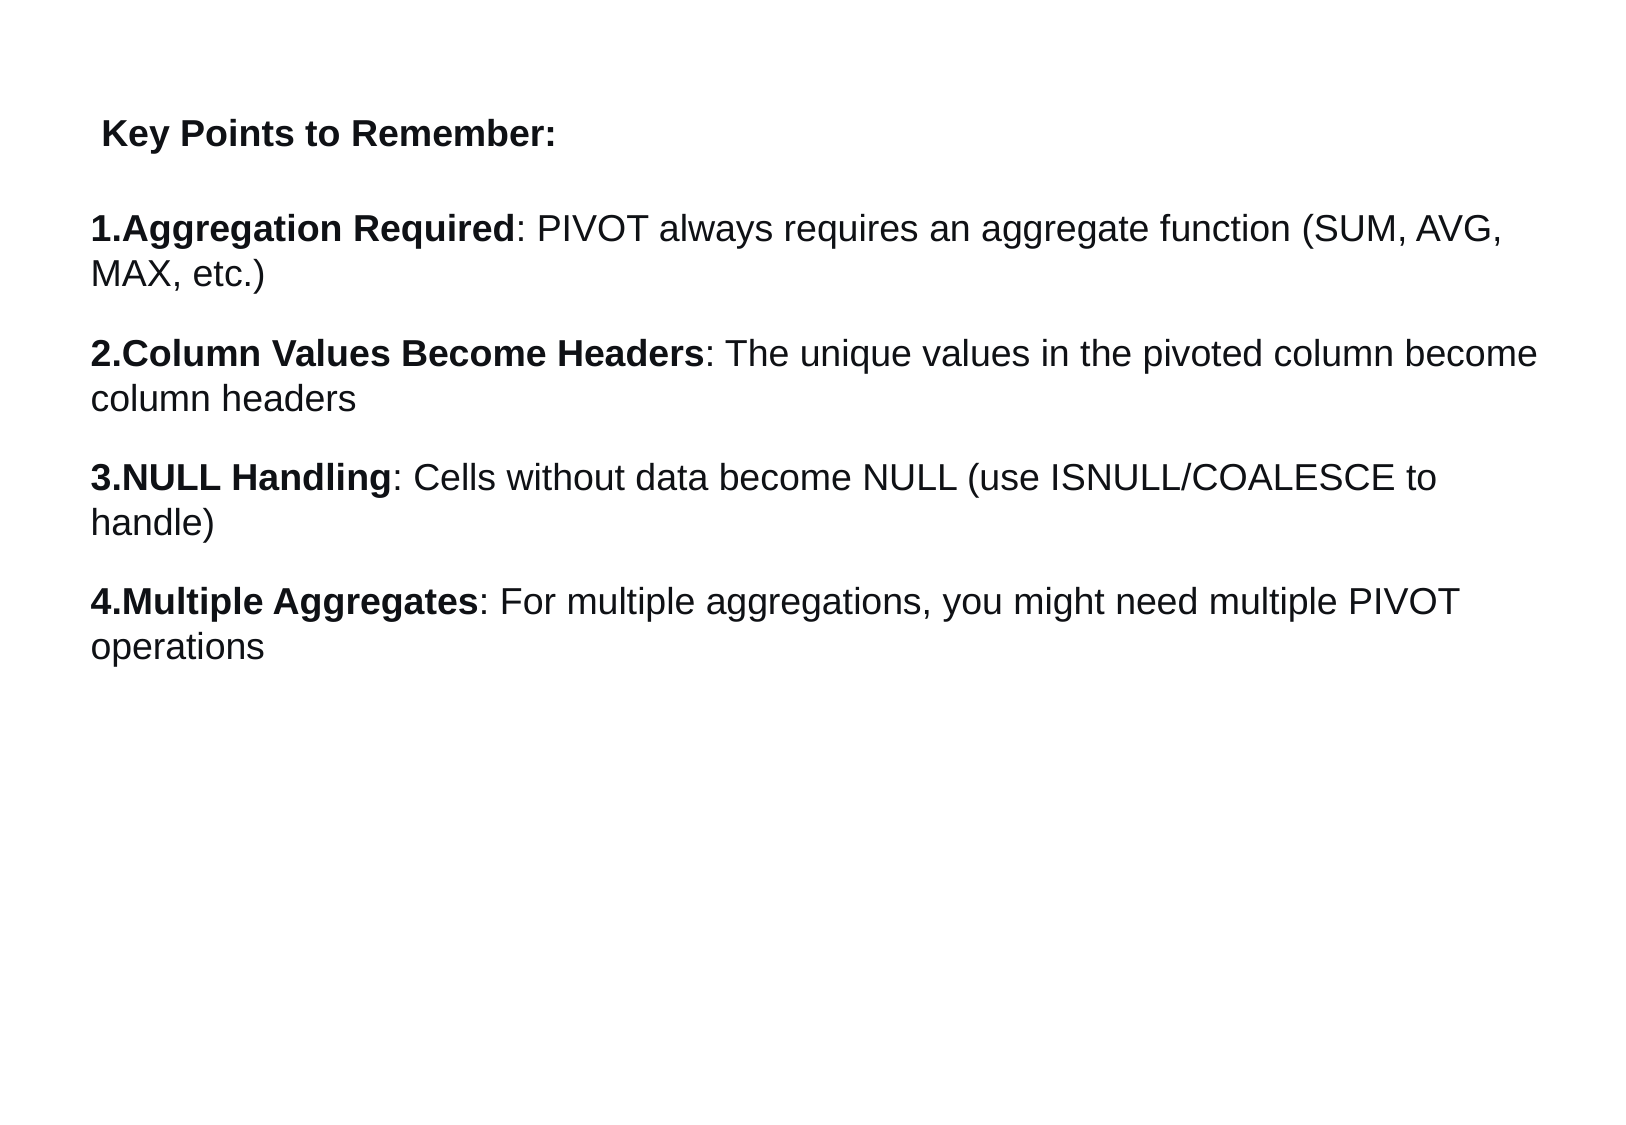

Key Points to Remember:
Aggregation Required: PIVOT always requires an aggregate function (SUM, AVG, MAX, etc.)
Column Values Become Headers: The unique values in the pivoted column become column headers
NULL Handling: Cells without data become NULL (use ISNULL/COALESCE to handle)
Multiple Aggregates: For multiple aggregations, you might need multiple PIVOT operations